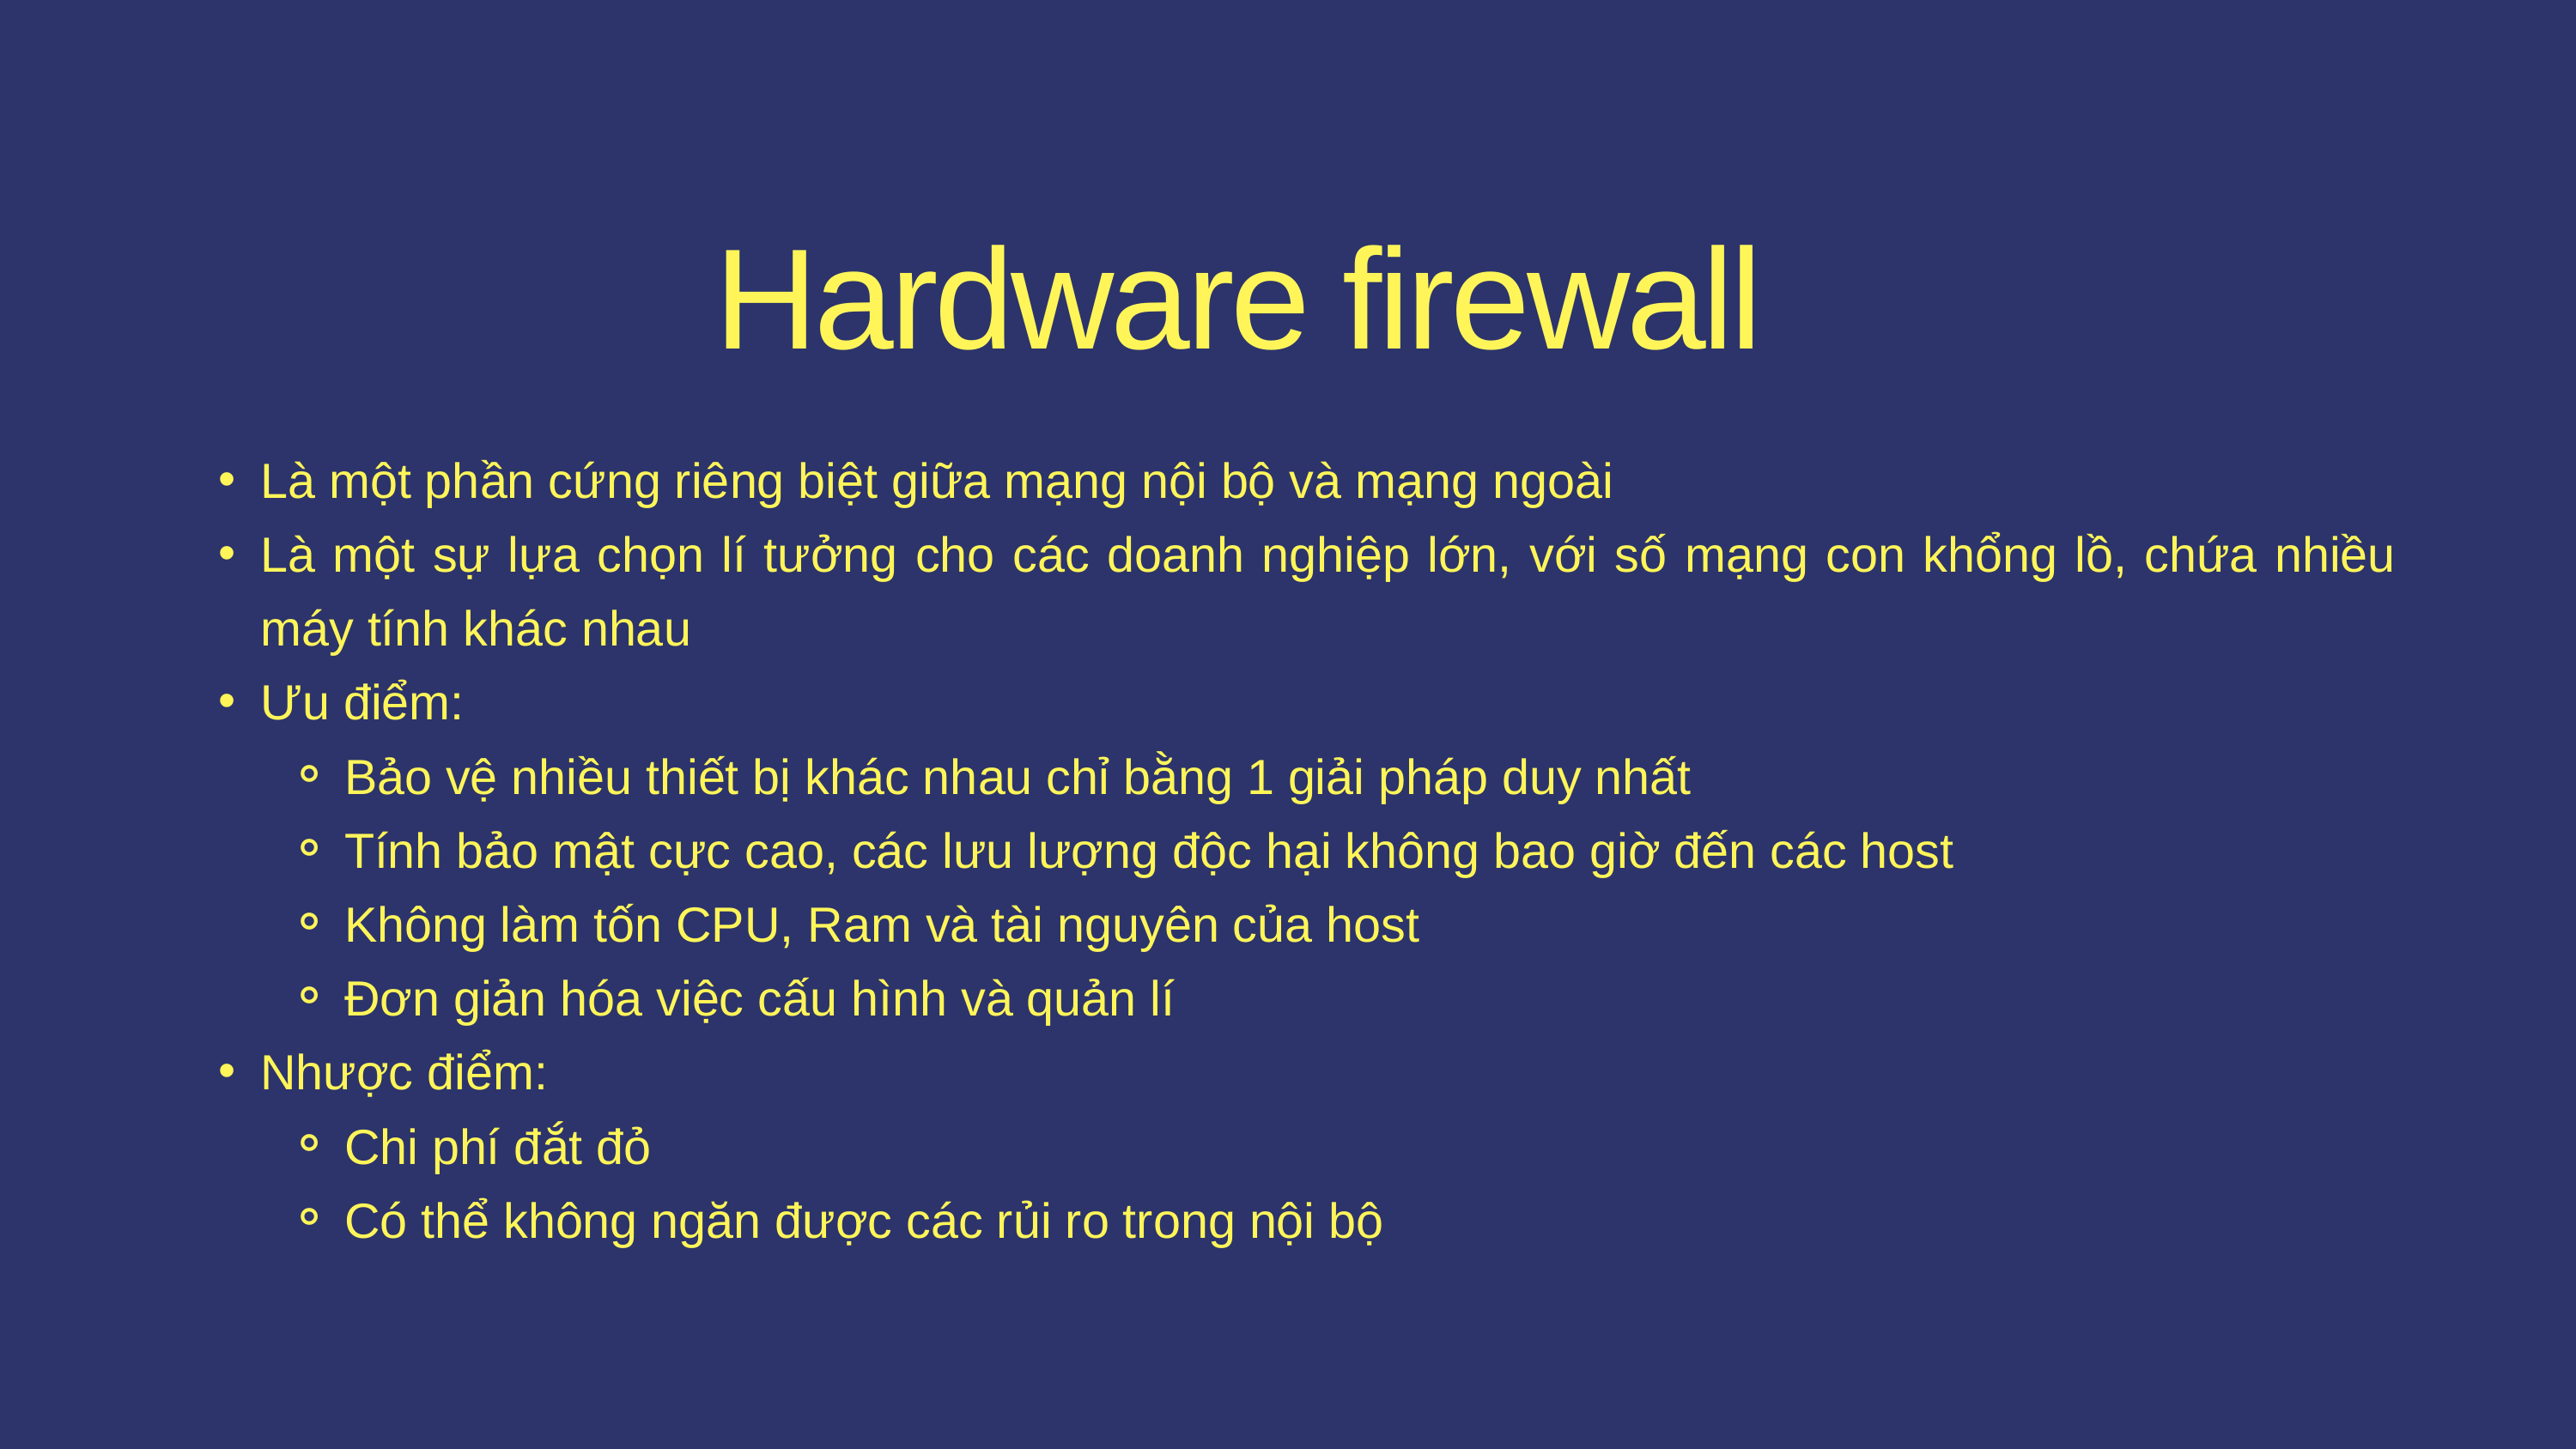

Hardware firewall
Là một phần cứng riêng biệt giữa mạng nội bộ và mạng ngoài
Là một sự lựa chọn lí tưởng cho các doanh nghiệp lớn, với số mạng con khổng lồ, chứa nhiều máy tính khác nhau
Ưu điểm:
Bảo vệ nhiều thiết bị khác nhau chỉ bằng 1 giải pháp duy nhất
Tính bảo mật cực cao, các lưu lượng độc hại không bao giờ đến các host
Không làm tốn CPU, Ram và tài nguyên của host
Đơn giản hóa việc cấu hình và quản lí
Nhược điểm:
Chi phí đắt đỏ
Có thể không ngăn được các rủi ro trong nội bộ